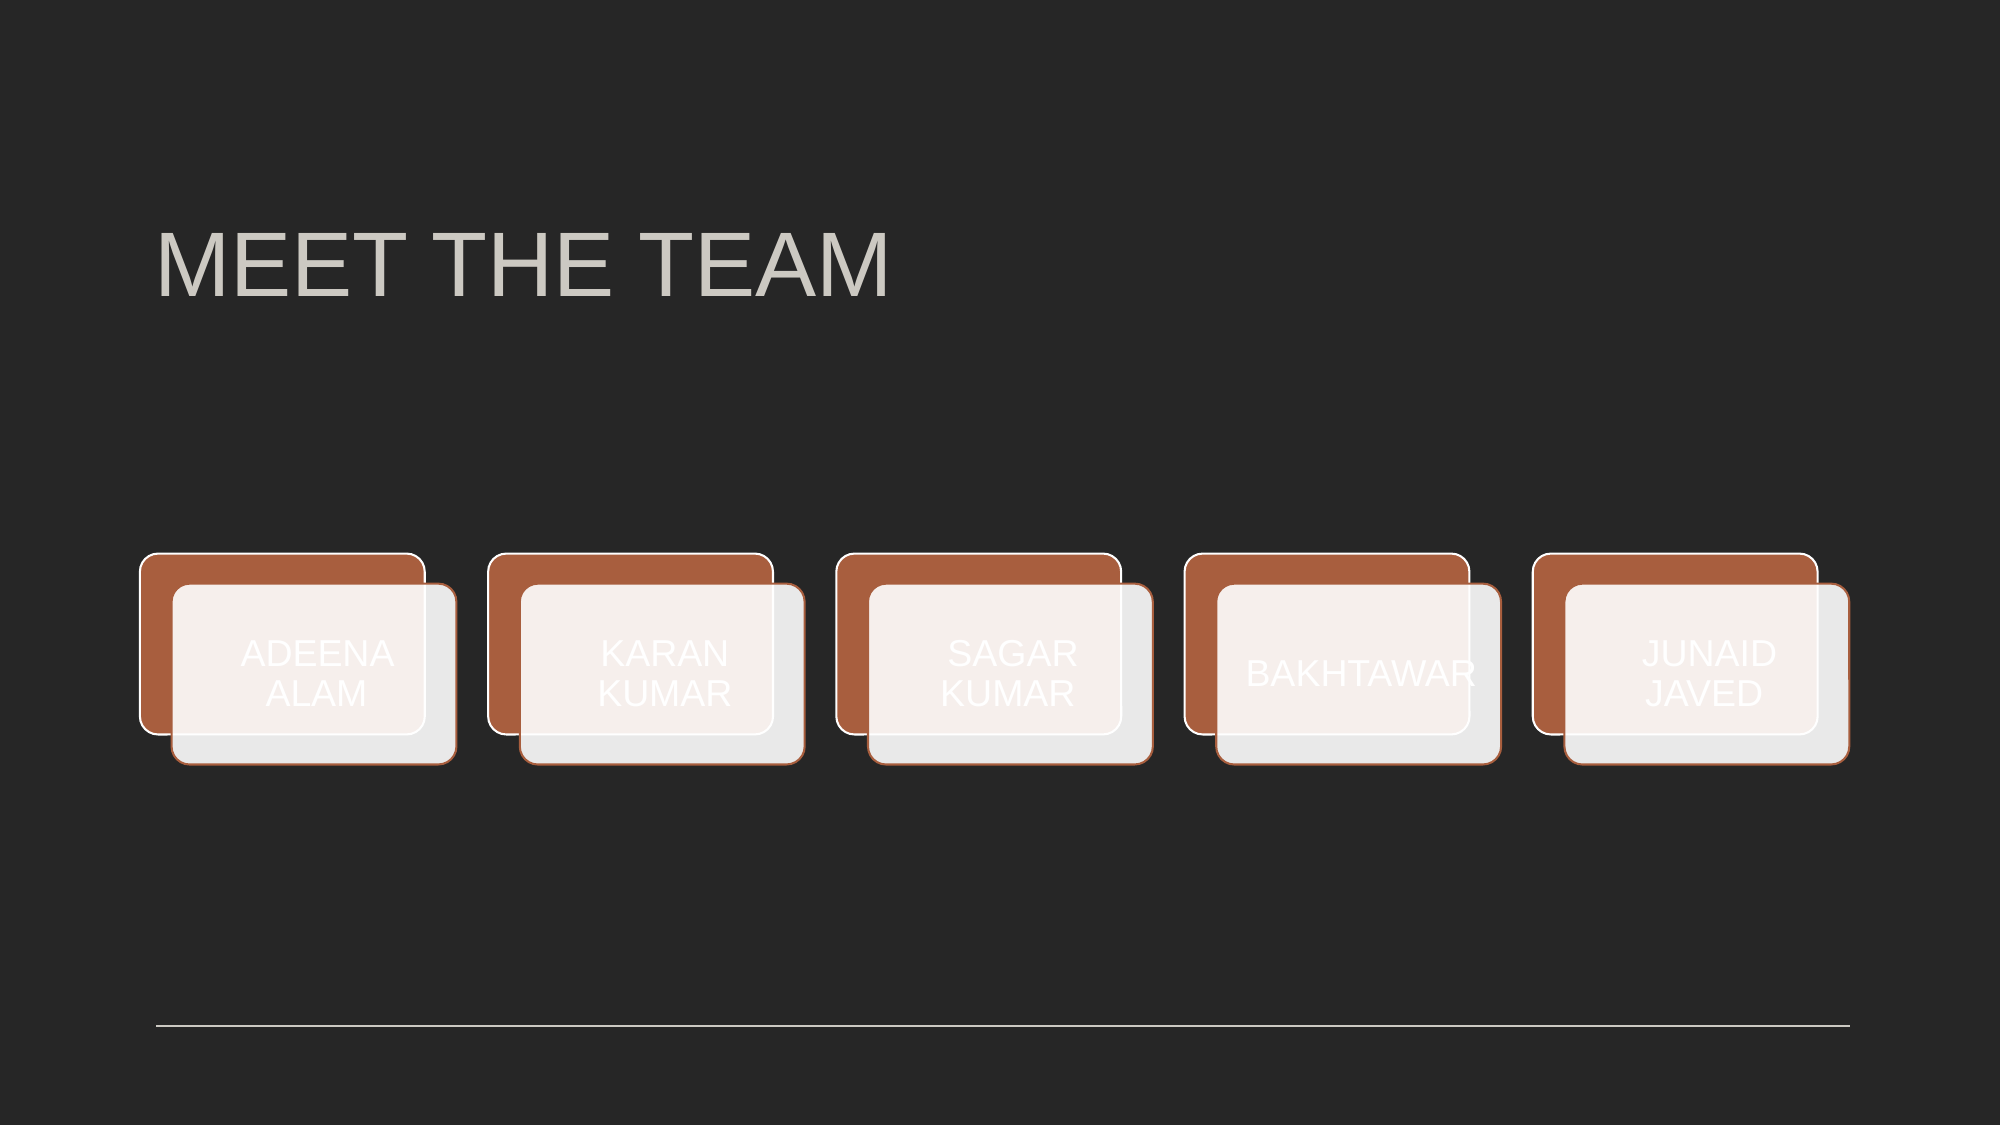

# MEET THE TEAM
ADEENA ALAM
KARAN KUMAR
SAGAR KUMAR
BAKHTAWAR
JUNAID JAVED